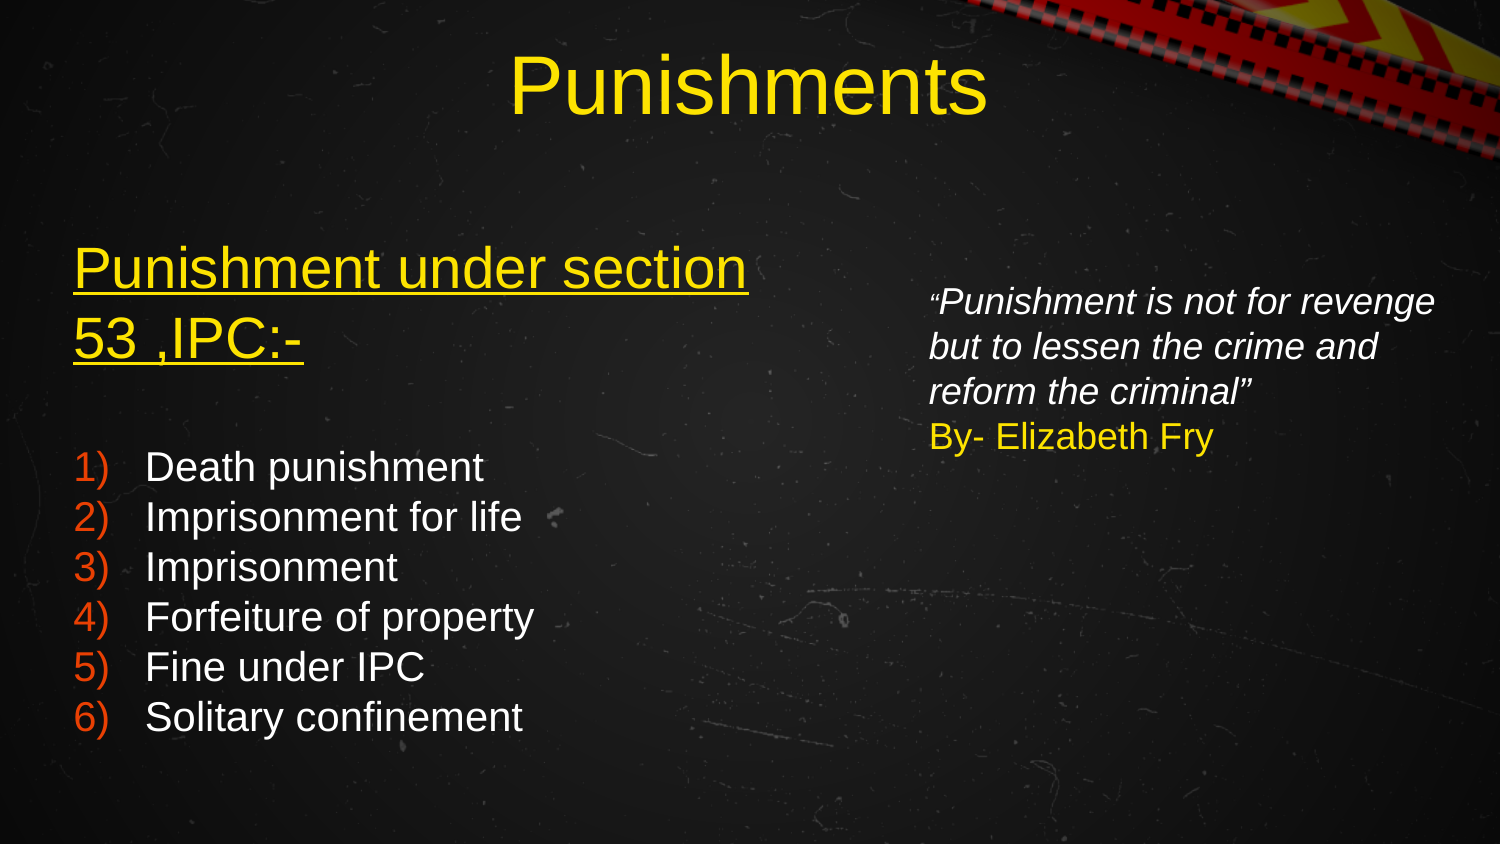

# Punishments
Punishment under section 53 ,IPC:-

1)   Death punishment
2)   Imprisonment for life
3)   Imprisonment
4)   Forfeiture of property
5)   Fine under IPC
6)   Solitary confinement
“Punishment is not for revenge but to lessen the crime and reform the criminal”
By- Elizabeth Fry